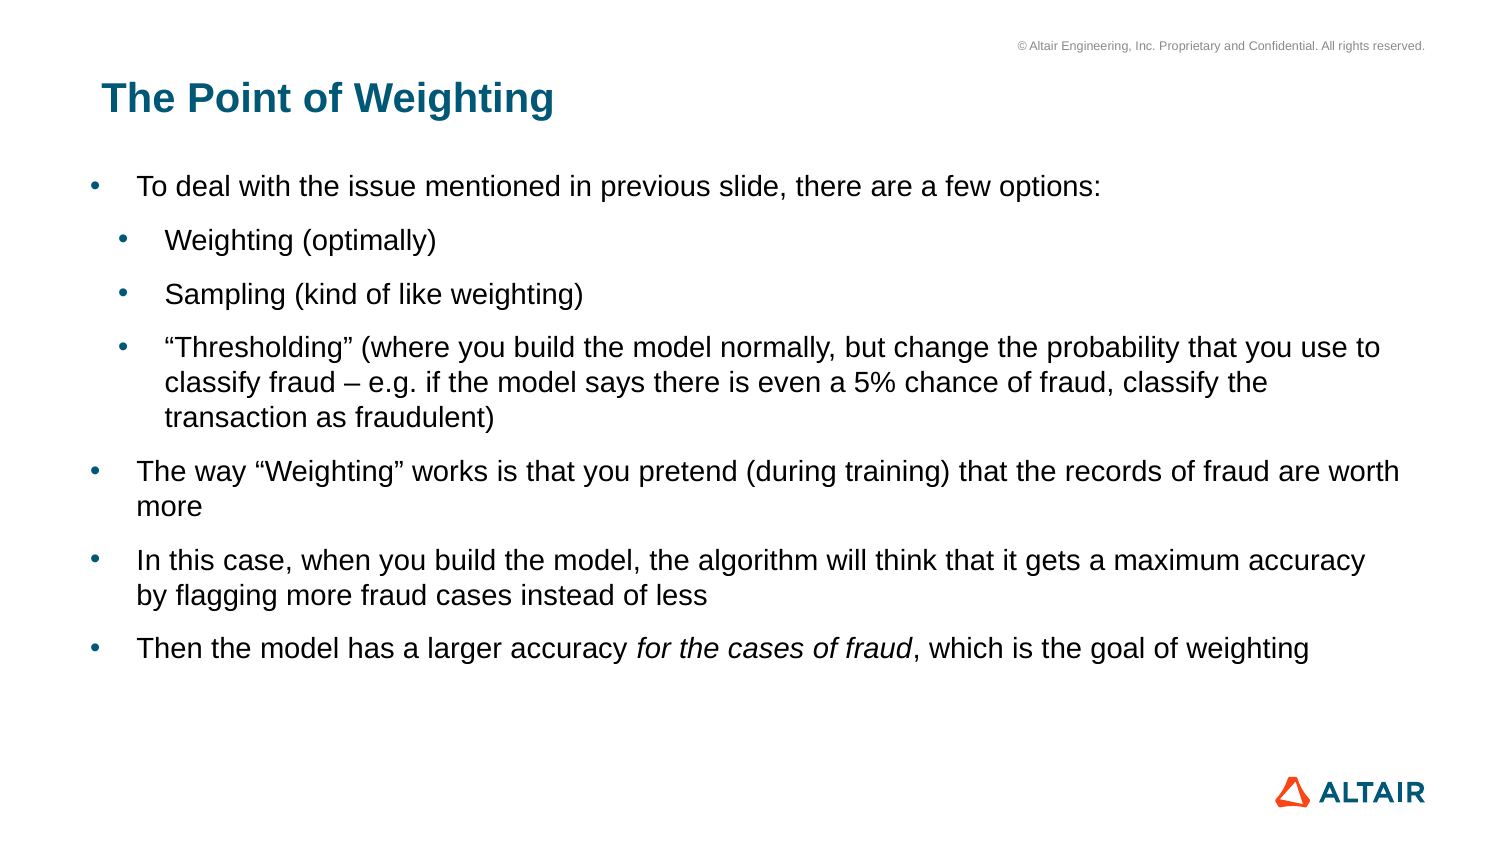

# The Point of Weighting
To deal with the issue mentioned in previous slide, there are a few options:
Weighting (optimally)
Sampling (kind of like weighting)
“Thresholding” (where you build the model normally, but change the probability that you use to classify fraud – e.g. if the model says there is even a 5% chance of fraud, classify the transaction as fraudulent)
The way “Weighting” works is that you pretend (during training) that the records of fraud are worth more
In this case, when you build the model, the algorithm will think that it gets a maximum accuracy by flagging more fraud cases instead of less
Then the model has a larger accuracy for the cases of fraud, which is the goal of weighting